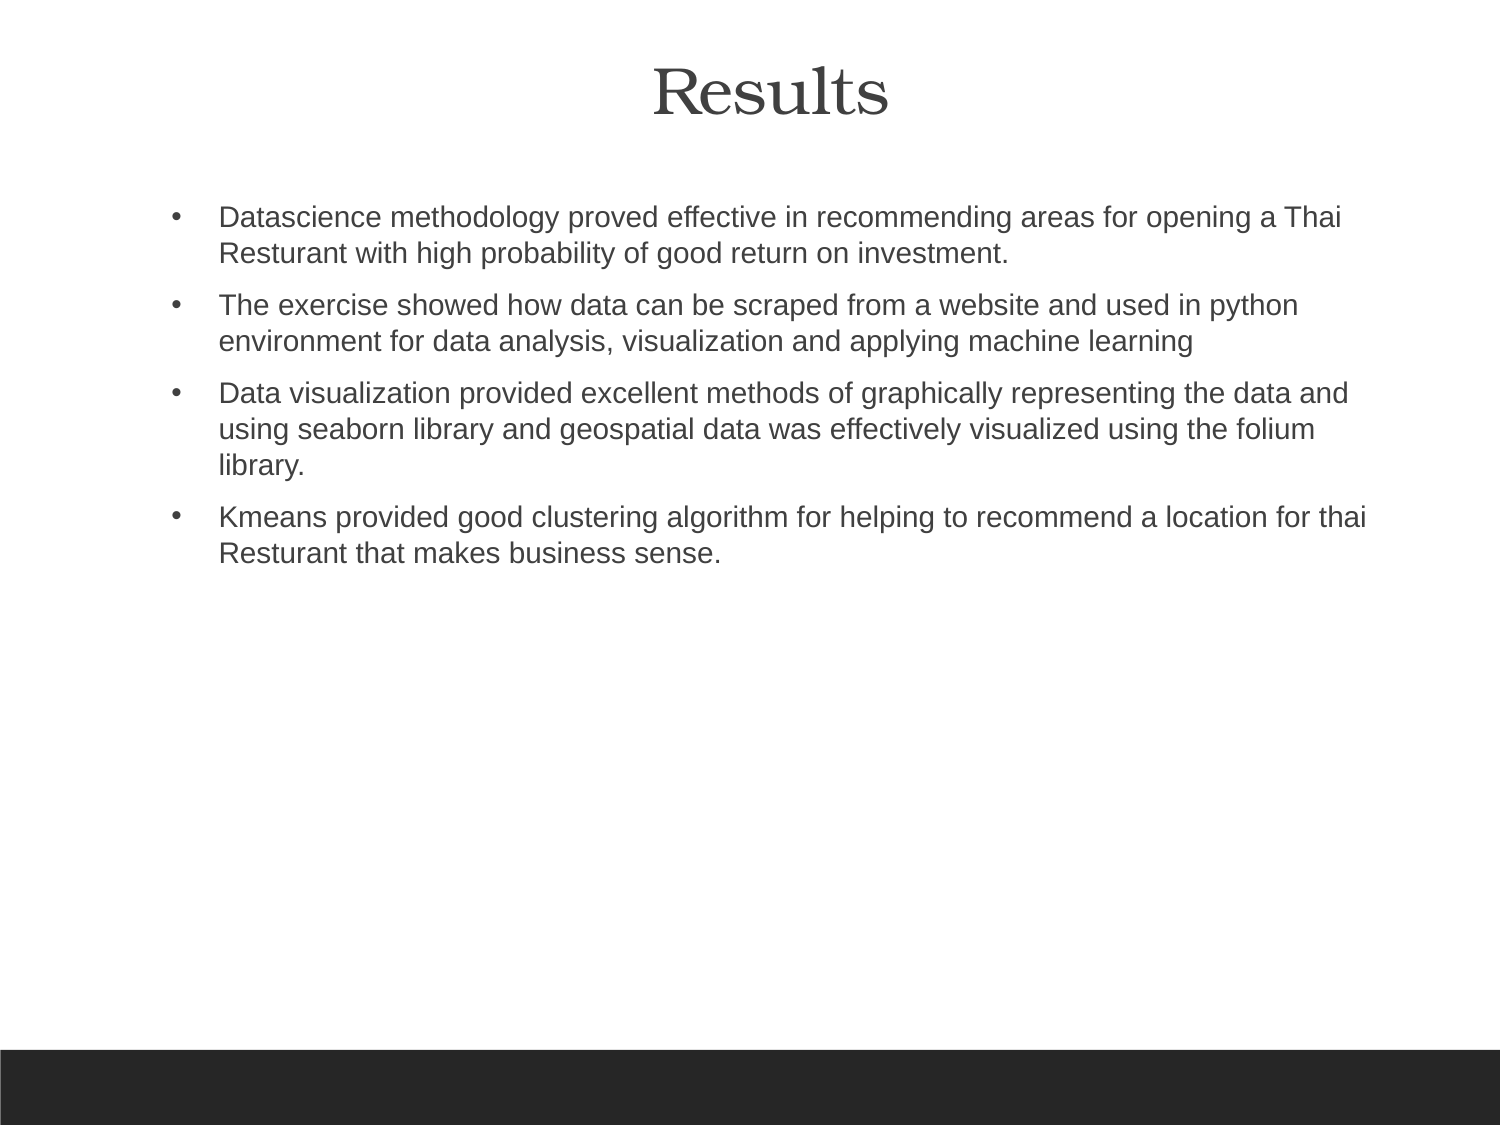

Results

Datascience methodology proved effective in recommending areas for opening a Thai Resturant with high probability of good return on investment.
The exercise showed how data can be scraped from a website and used in python environment for data analysis, visualization and applying machine learning
Data visualization provided excellent methods of graphically representing the data and using seaborn library and geospatial data was effectively visualized using the folium library.
Kmeans provided good clustering algorithm for helping to recommend a location for thai Resturant that makes business sense.